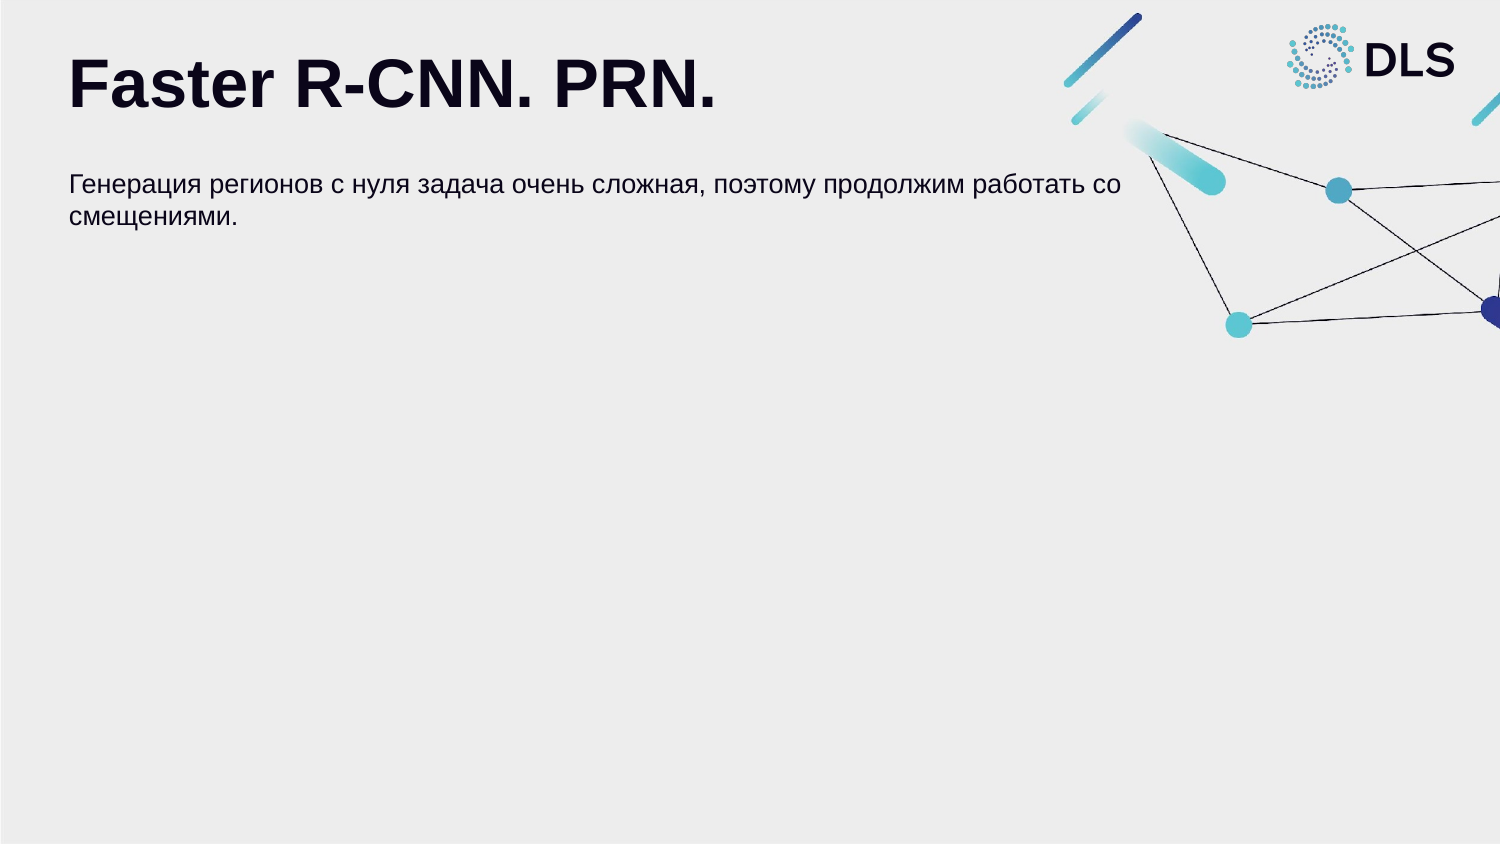

# Faster R-CNN. PRN.
Генерация регионов с нуля задача очень сложная, поэтому продолжим работать со смещениями.